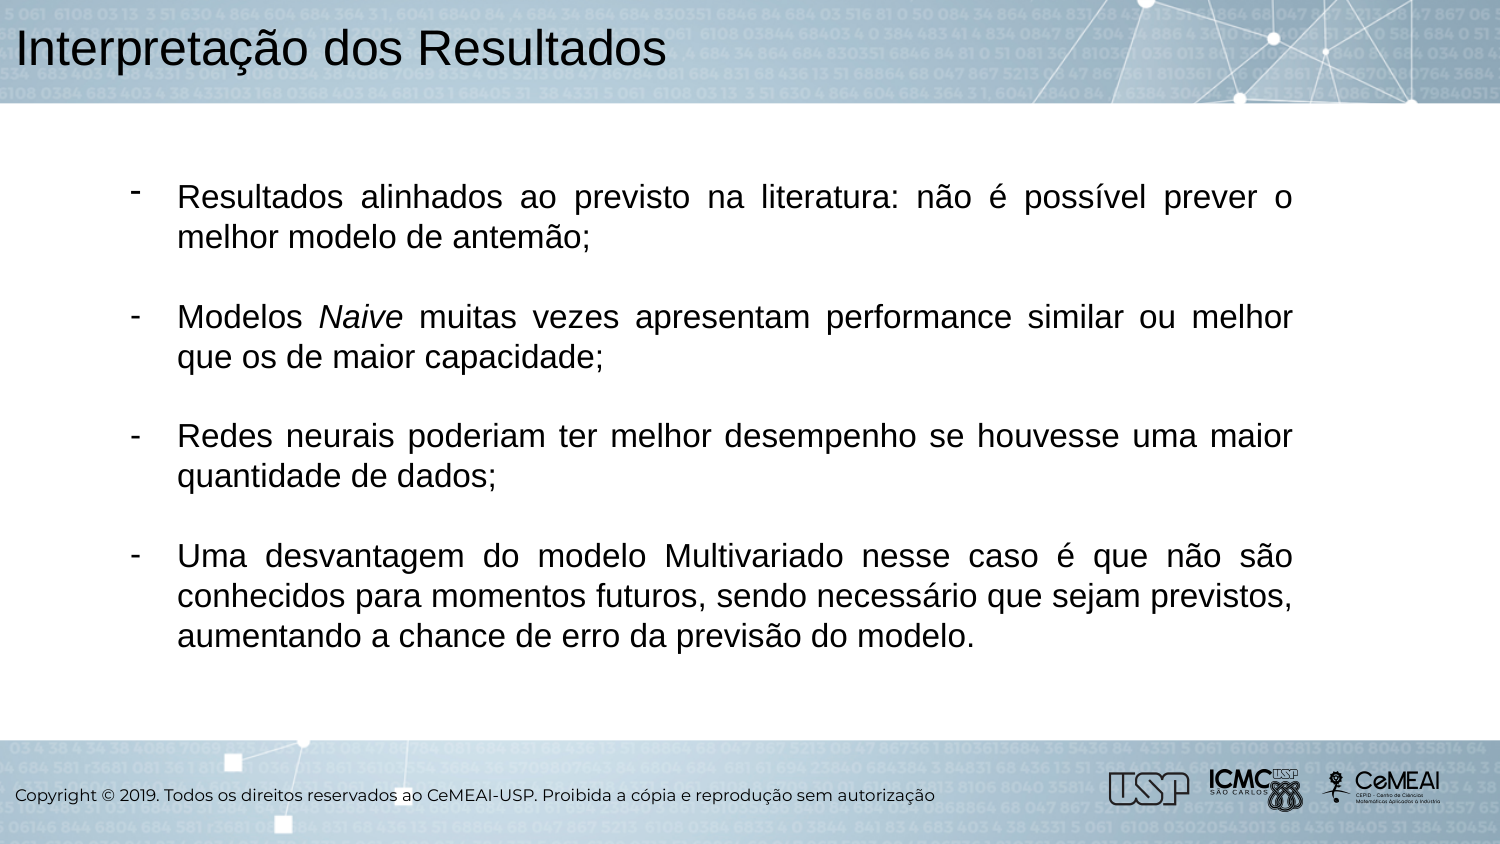

# Interpretação dos Resultados
Resultados alinhados ao previsto na literatura: não é possível prever o melhor modelo de antemão;

Modelos Naive muitas vezes apresentam performance similar ou melhor que os de maior capacidade;

Redes neurais poderiam ter melhor desempenho se houvesse uma maior quantidade de dados;

Uma desvantagem do modelo Multivariado nesse caso é que não são conhecidos para momentos futuros, sendo necessário que sejam previstos, aumentando a chance de erro da previsão do modelo.